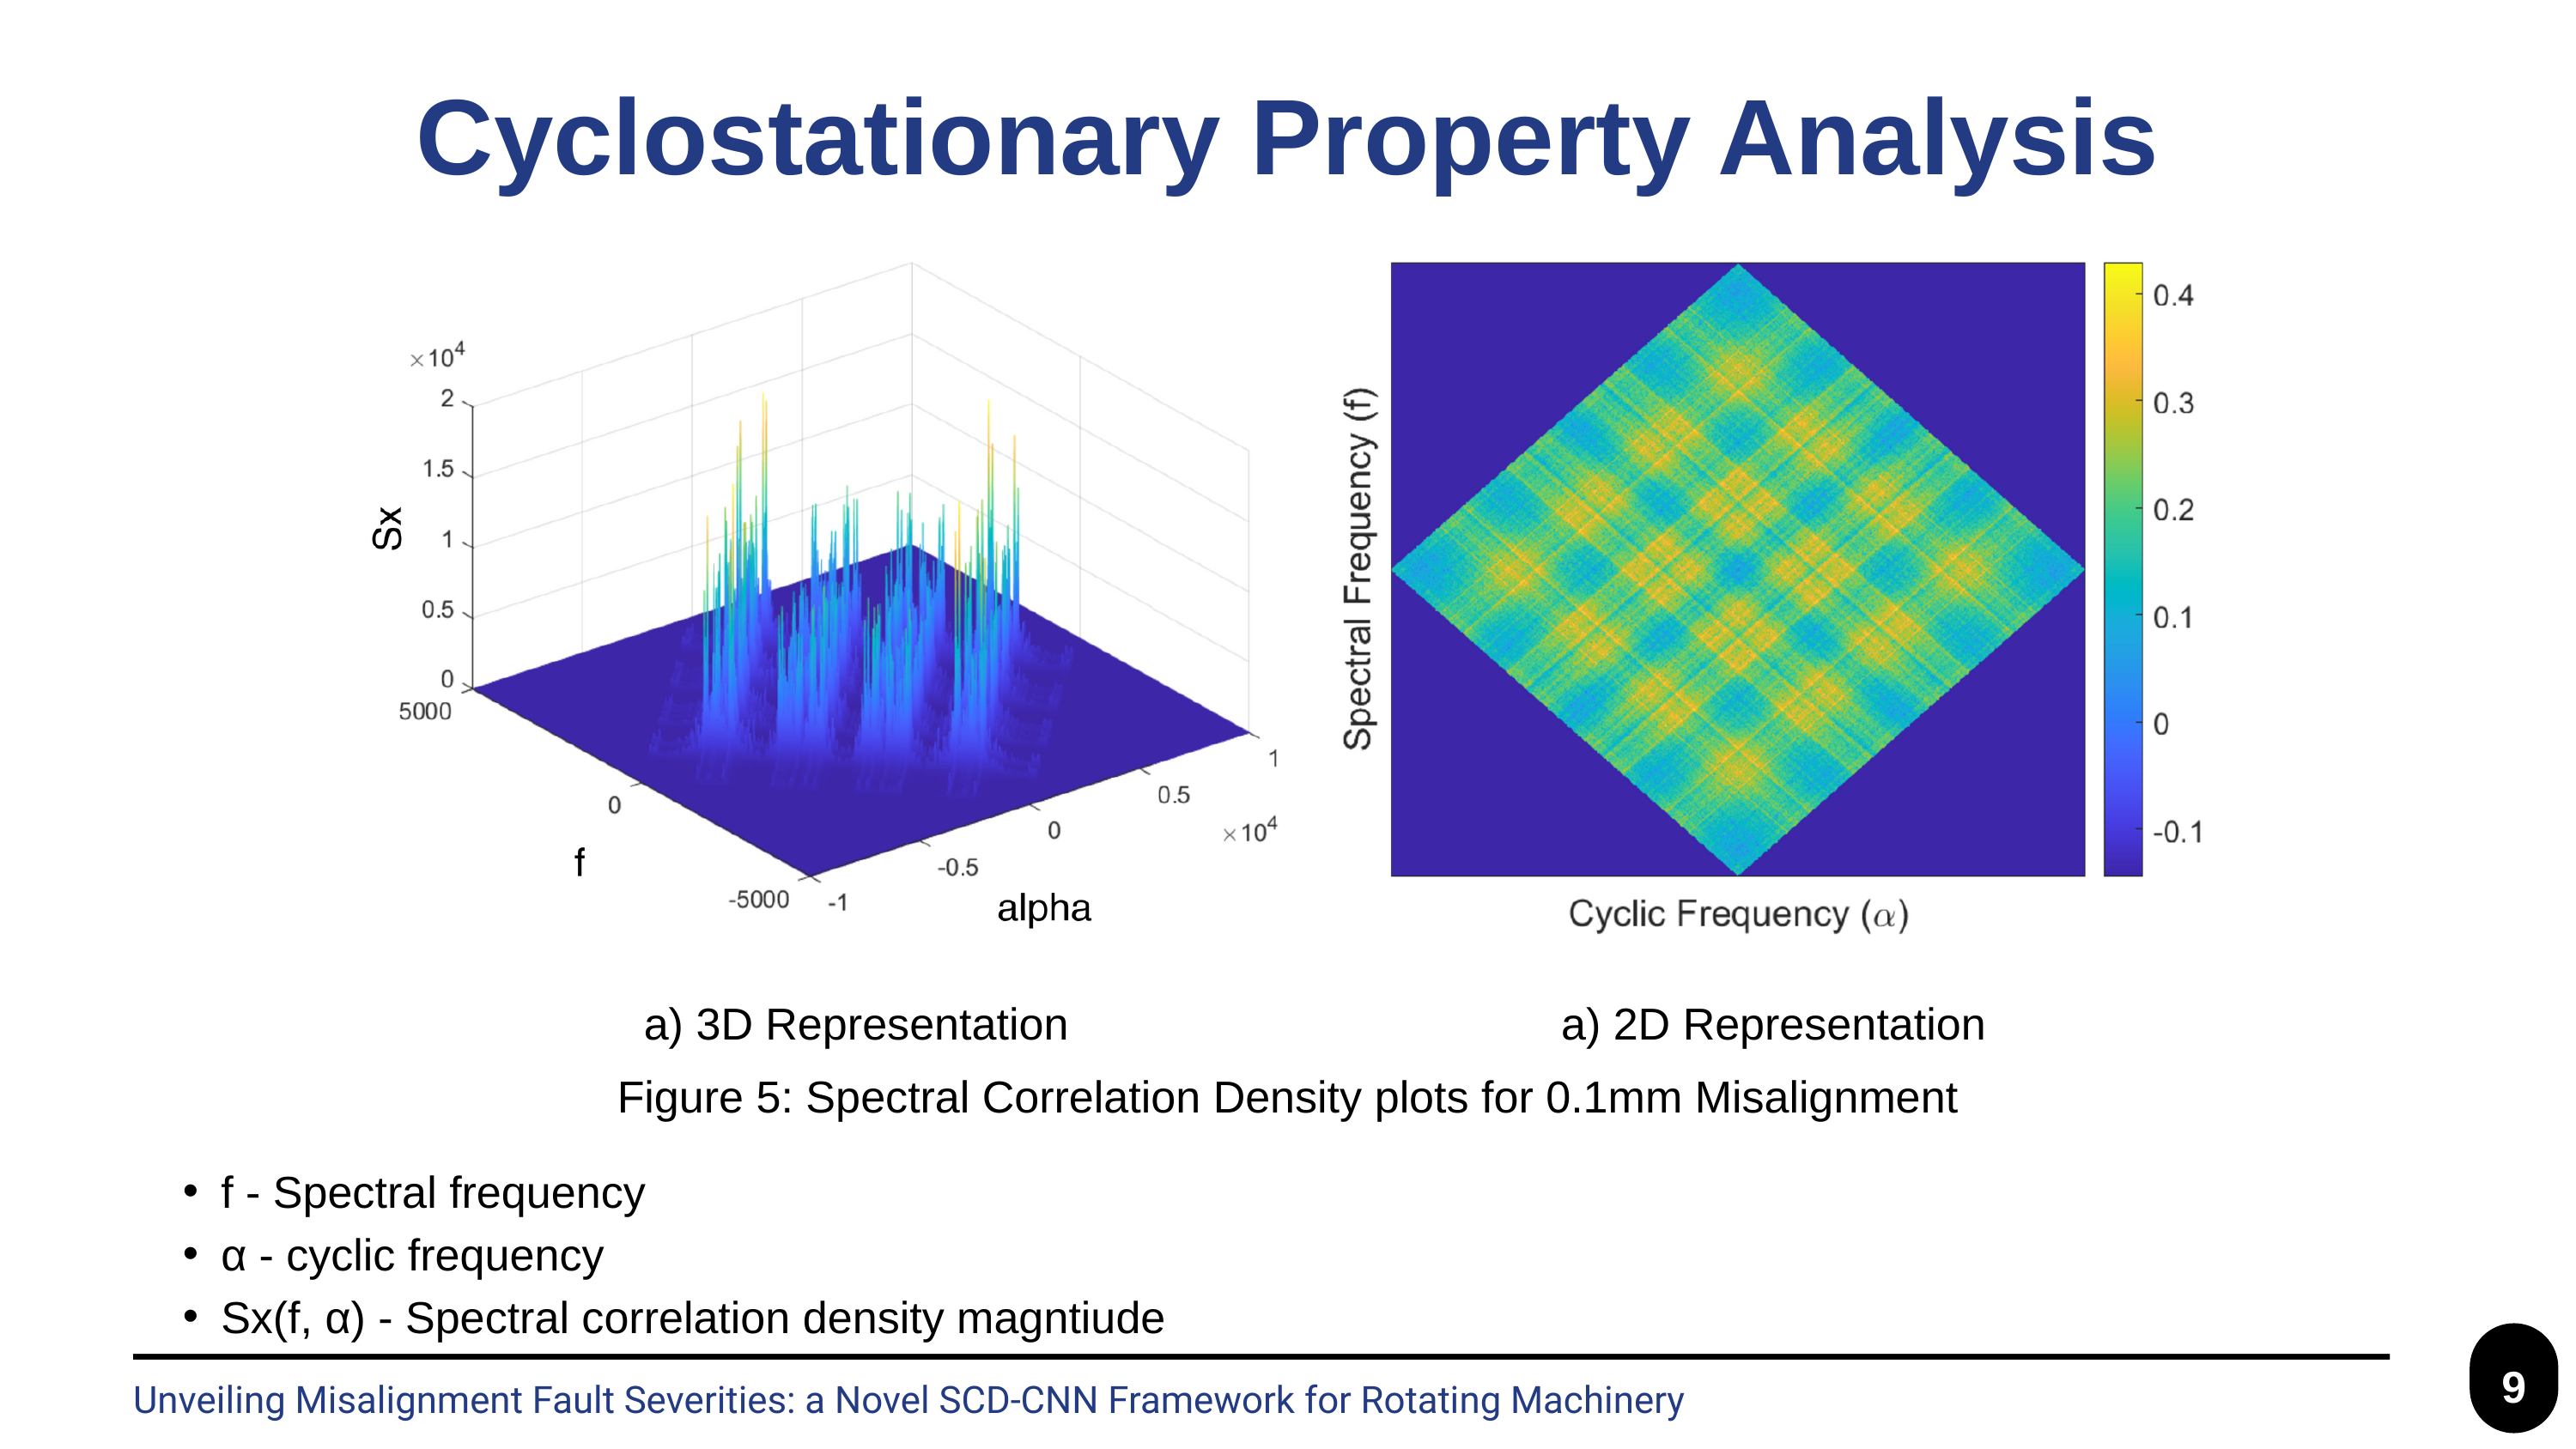

Cyclostationary Property Analysis

a) 3D Representation
a) 2D Representation
Figure 5: Spectral Correlation Density plots for 0.1mm Misalignment
f - Spectral frequency
α - cyclic frequency
Sx(f, α) - Spectral correlation density magntiude

9

Unveiling Misalignment Fault Severities: a Novel SCD-CNN Framework for Rotating Machinery